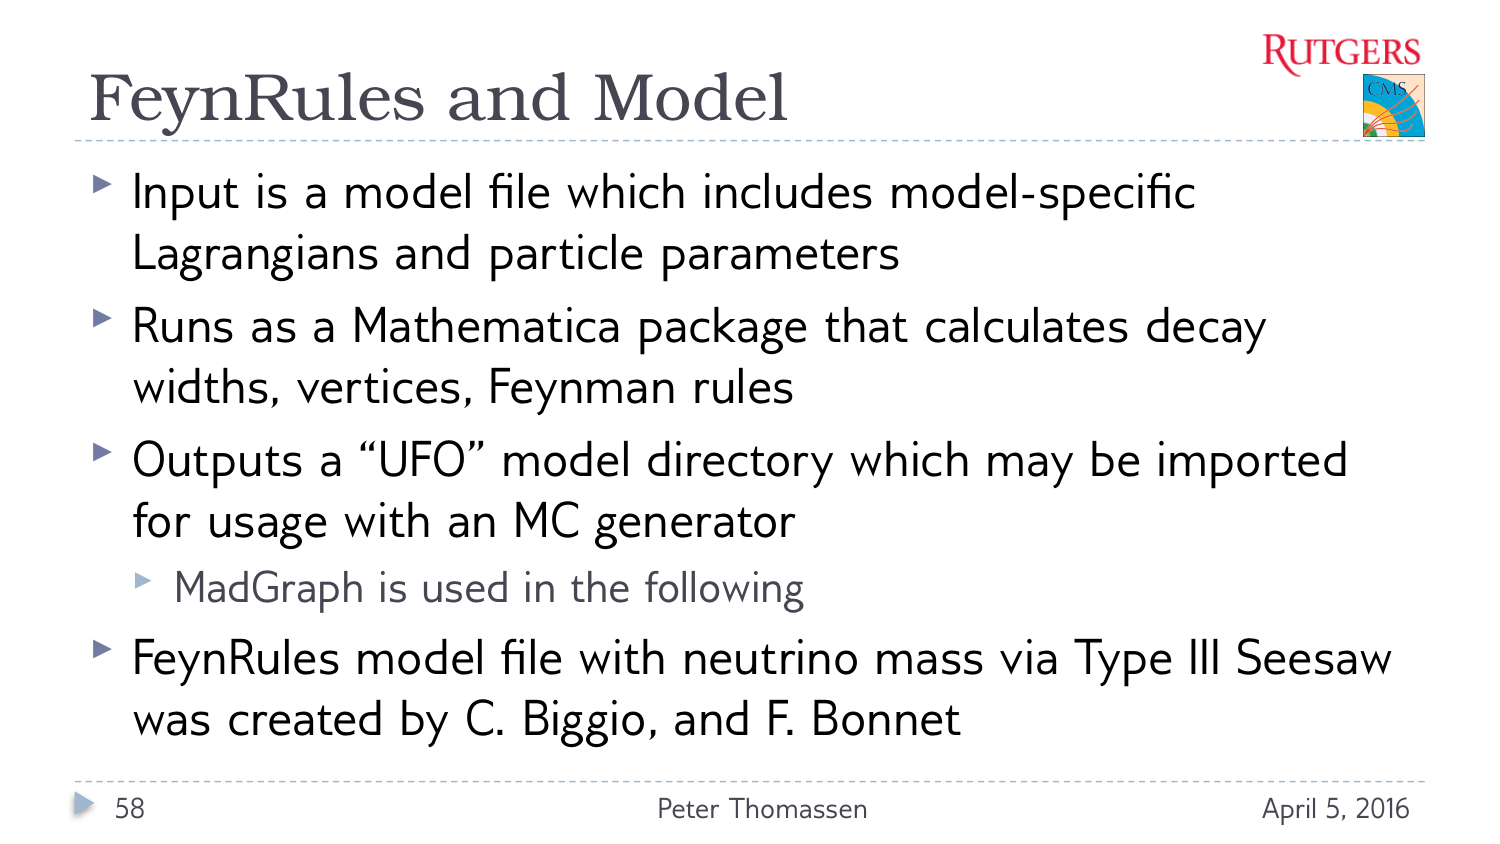

# FeynRules and Model
Input is a model file which includes model-specific Lagrangians and particle parameters
Runs as a Mathematica package that calculates decay widths, vertices, Feynman rules
Outputs a “UFO” model directory which may be imported for usage with an MC generator
MadGraph is used in the following
FeynRules model file with neutrino mass via Type III Seesaw was created by C. Biggio, and F. Bonnet
58
Peter Thomassen
April 5, 2016